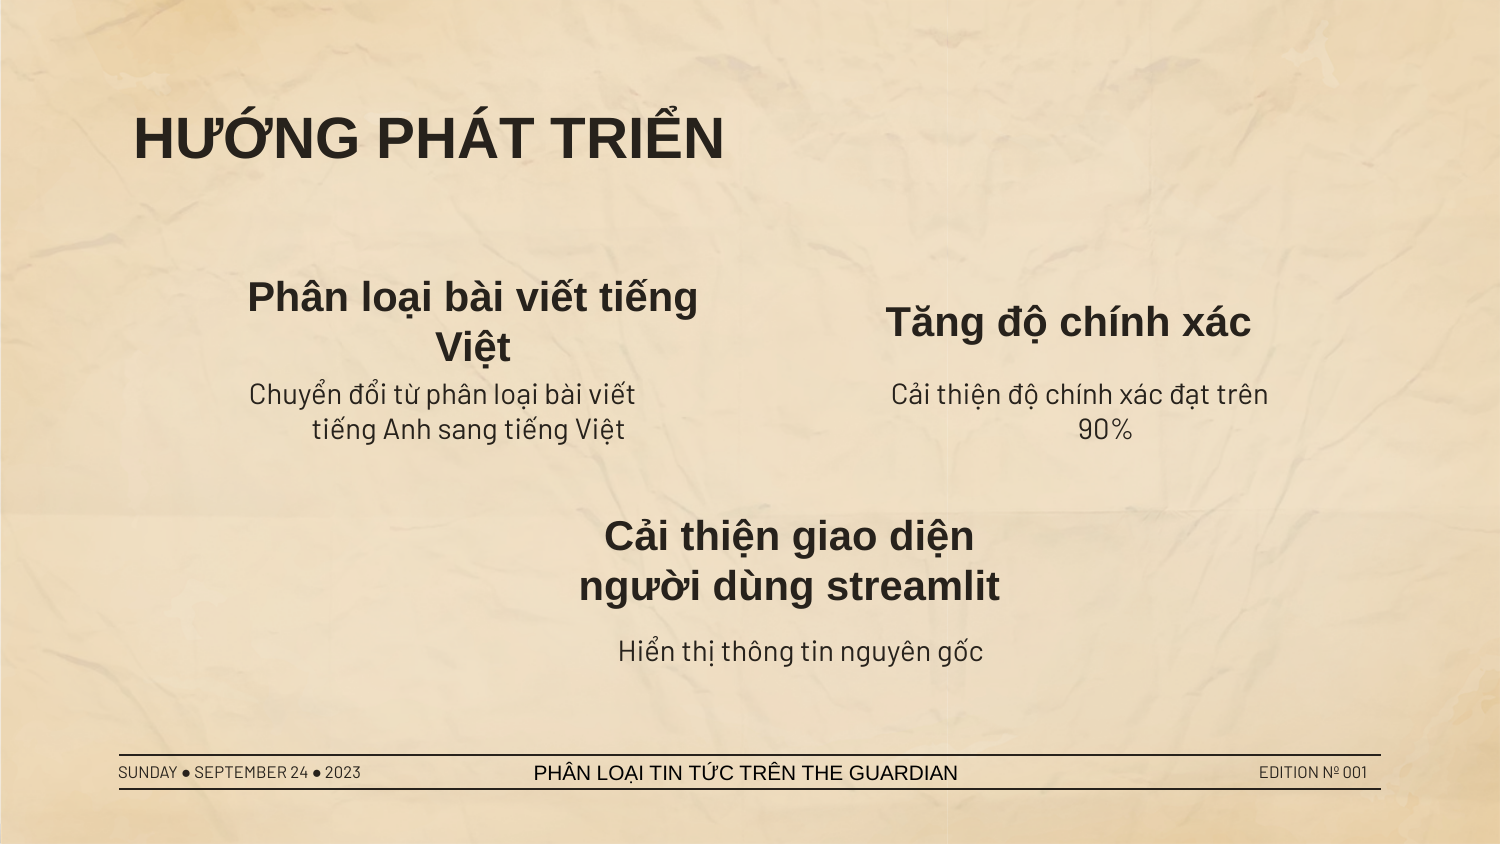

# HƯỚNG PHÁT TRIỂN
Phân loại bài viết tiếng Việt
Tăng độ chính xác
Chuyển đổi từ phân loại bài viết tiếng Anh sang tiếng Việt
Cải thiện độ chính xác đạt trên 90%
Cải thiện giao diện người dùng streamlit
Hiển thị thông tin nguyên gốc
SUNDAY ● SEPTEMBER 24 ● 2023
PHÂN LOẠI TIN TỨC TRÊN THE GUARDIAN
EDITION Nº 001